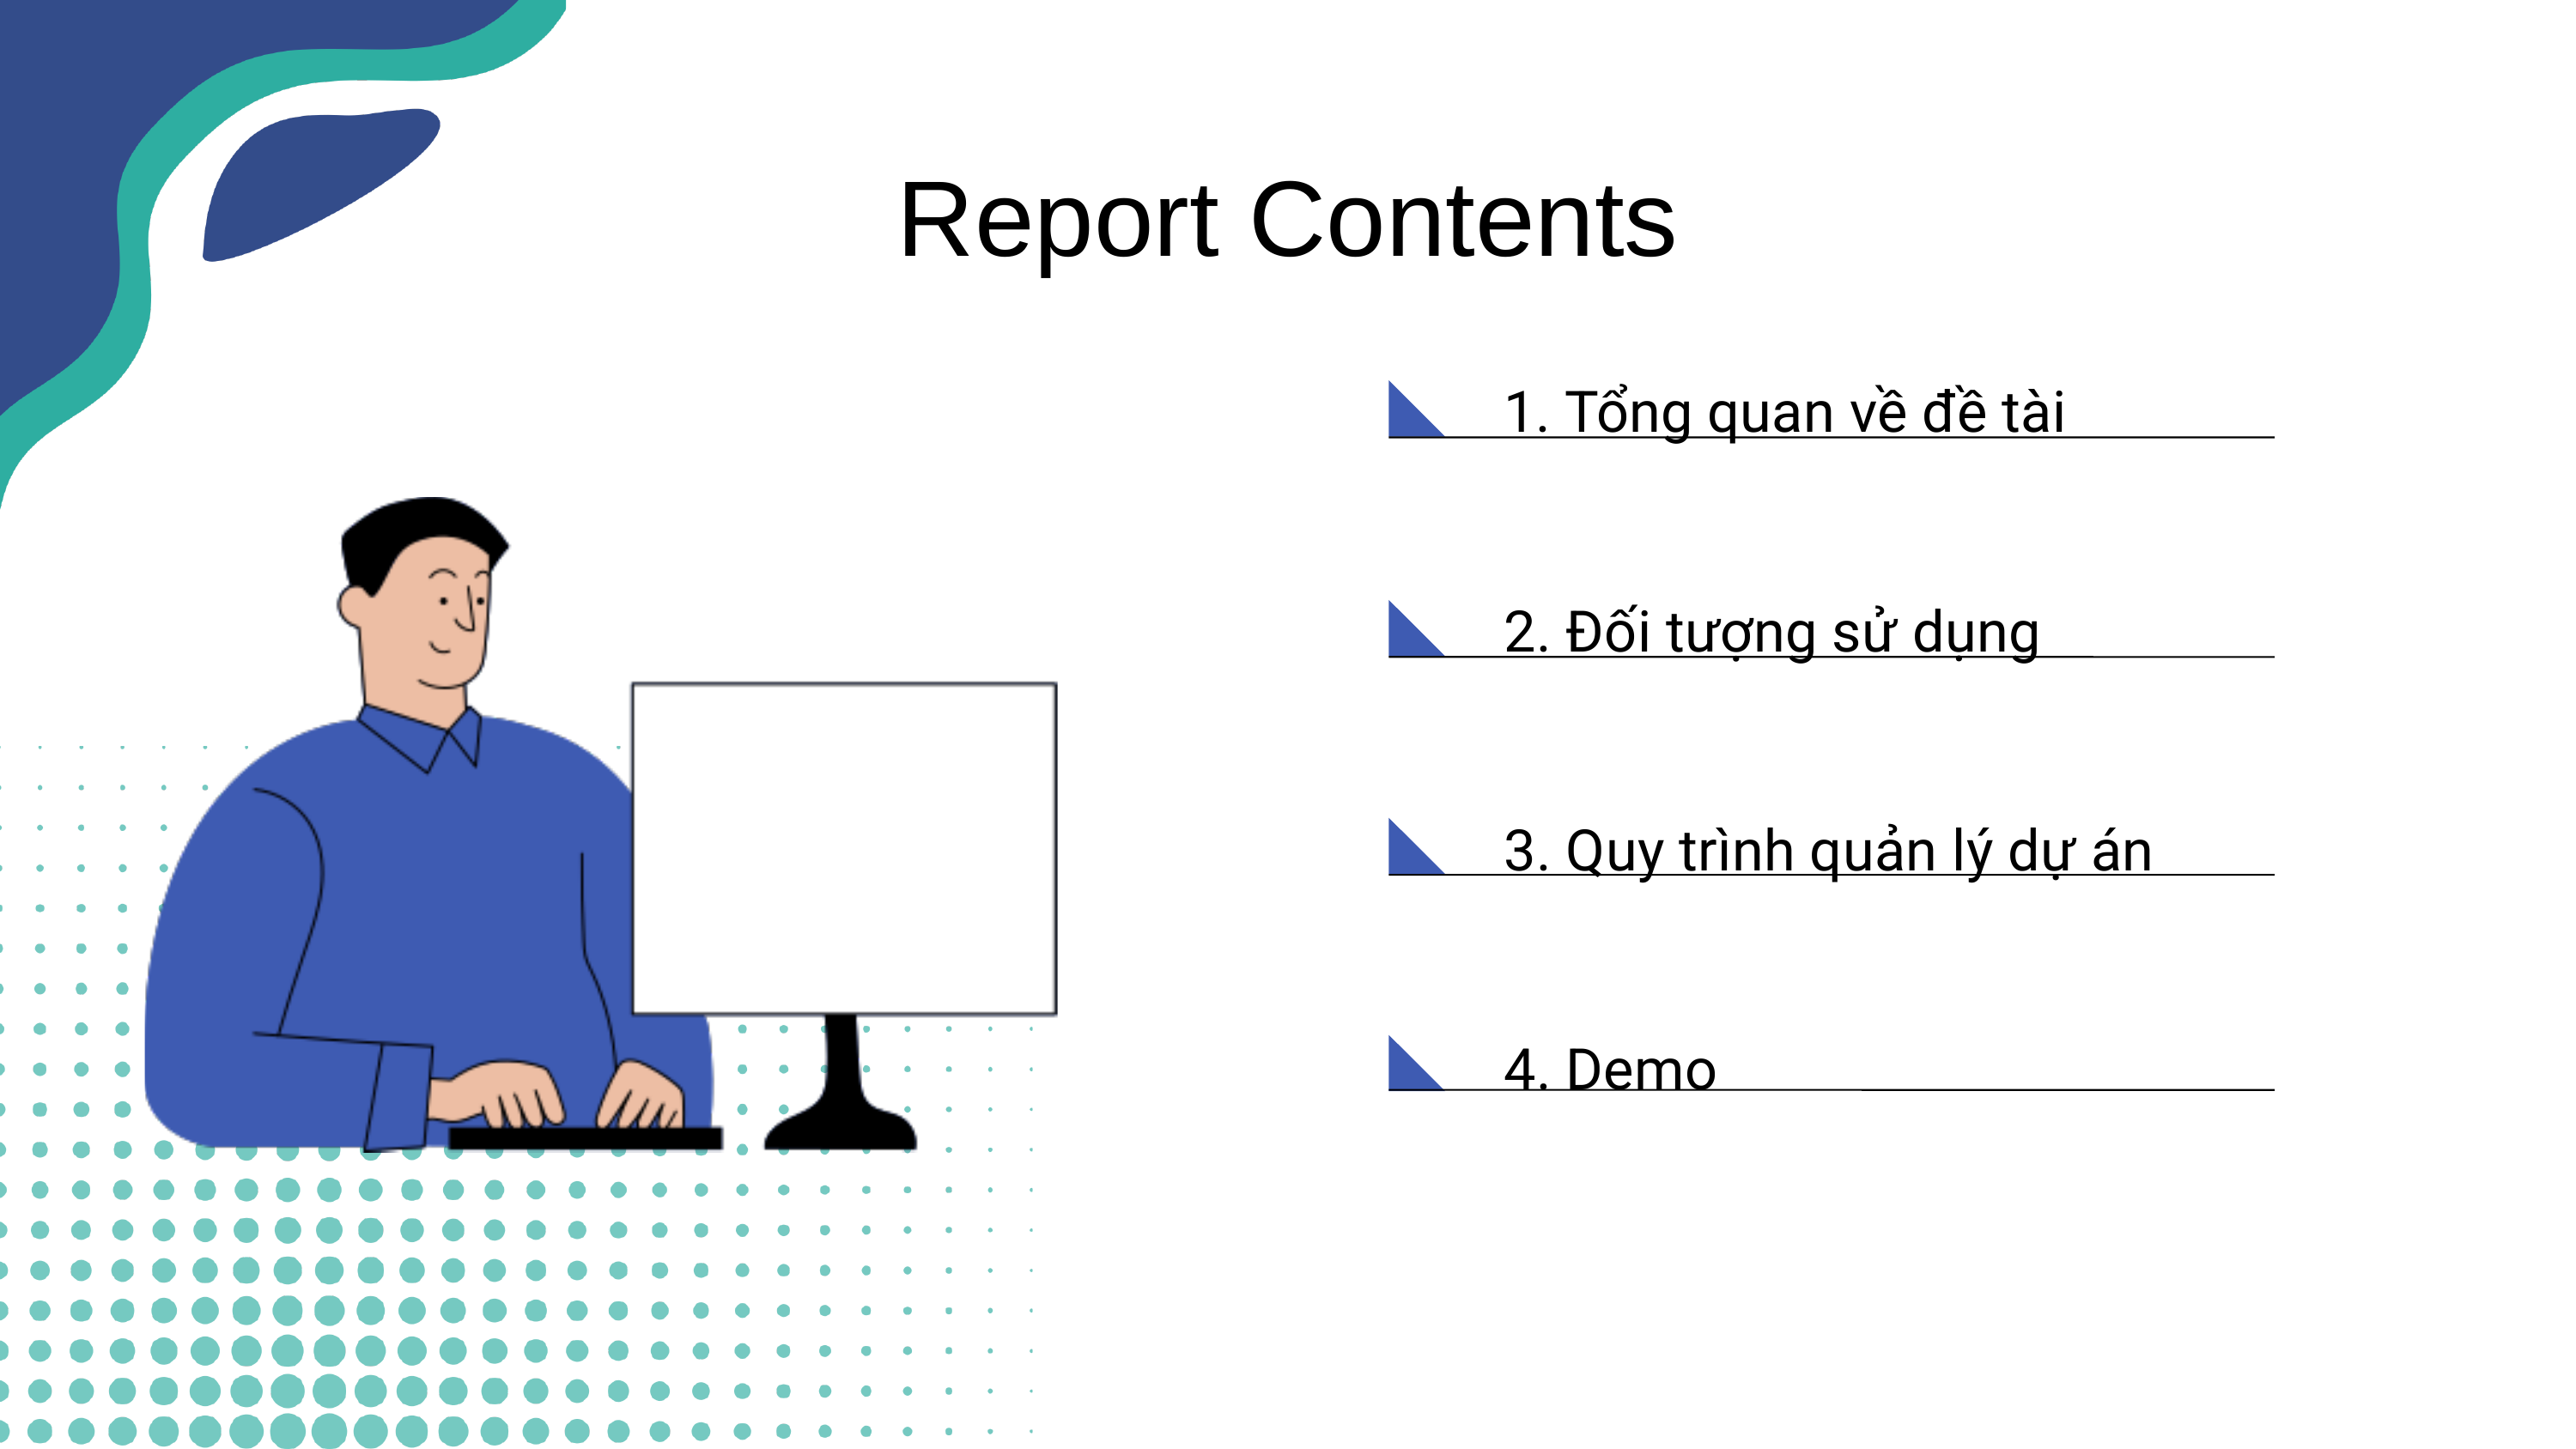

Report Contents
1. Tổng quan về đề tài

2. Đối tượng sử dụng

3. Quy trình quản lý dự án

4. Demo